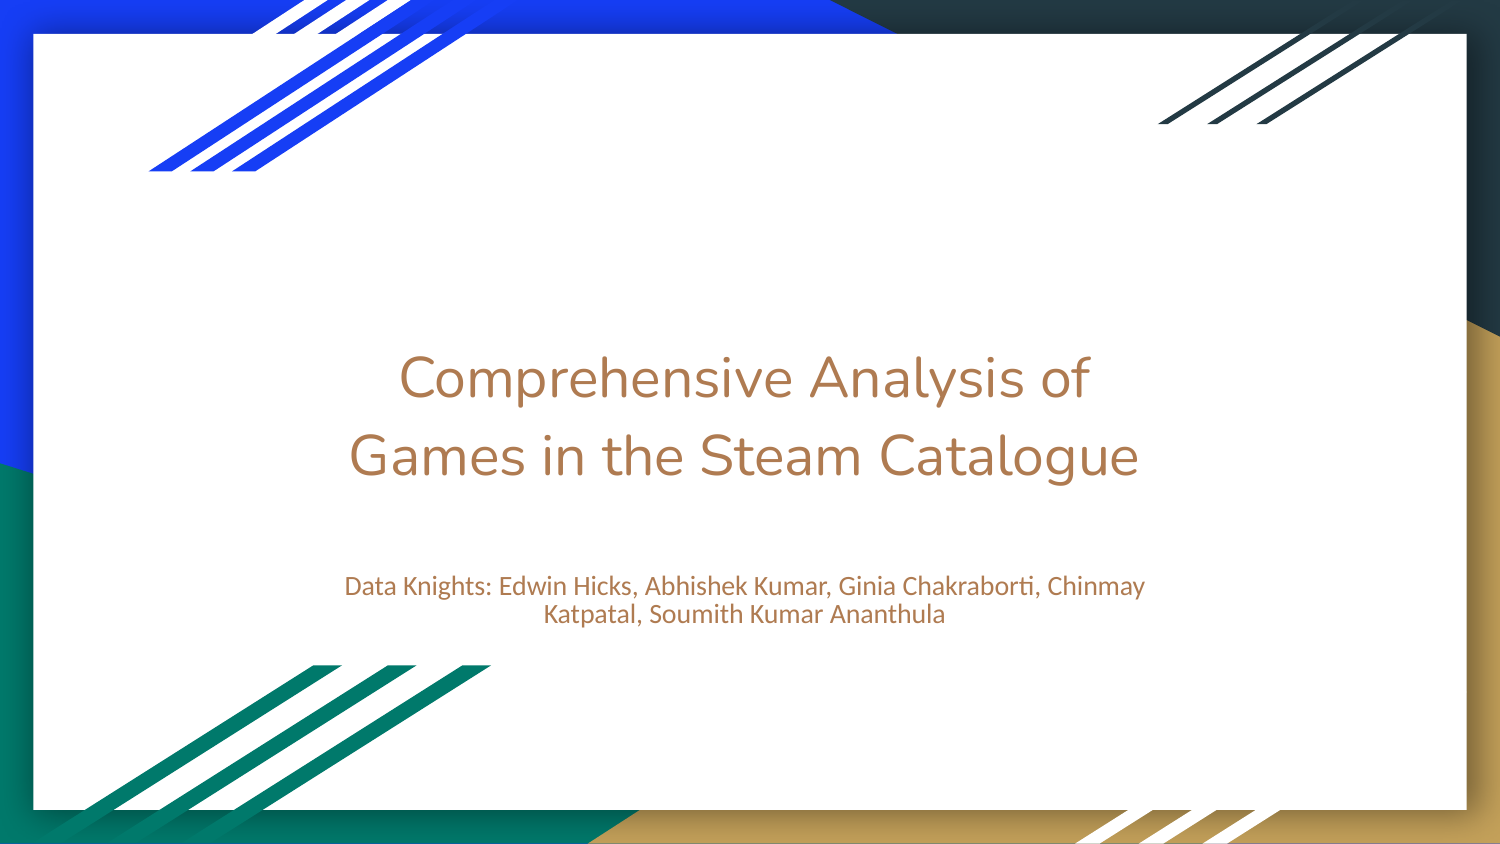

# Comprehensive Analysis of Games in the Steam Catalogue
Data Knights: Edwin Hicks, Abhishek Kumar, Ginia Chakraborti, Chinmay Katpatal, Soumith Kumar Ananthula